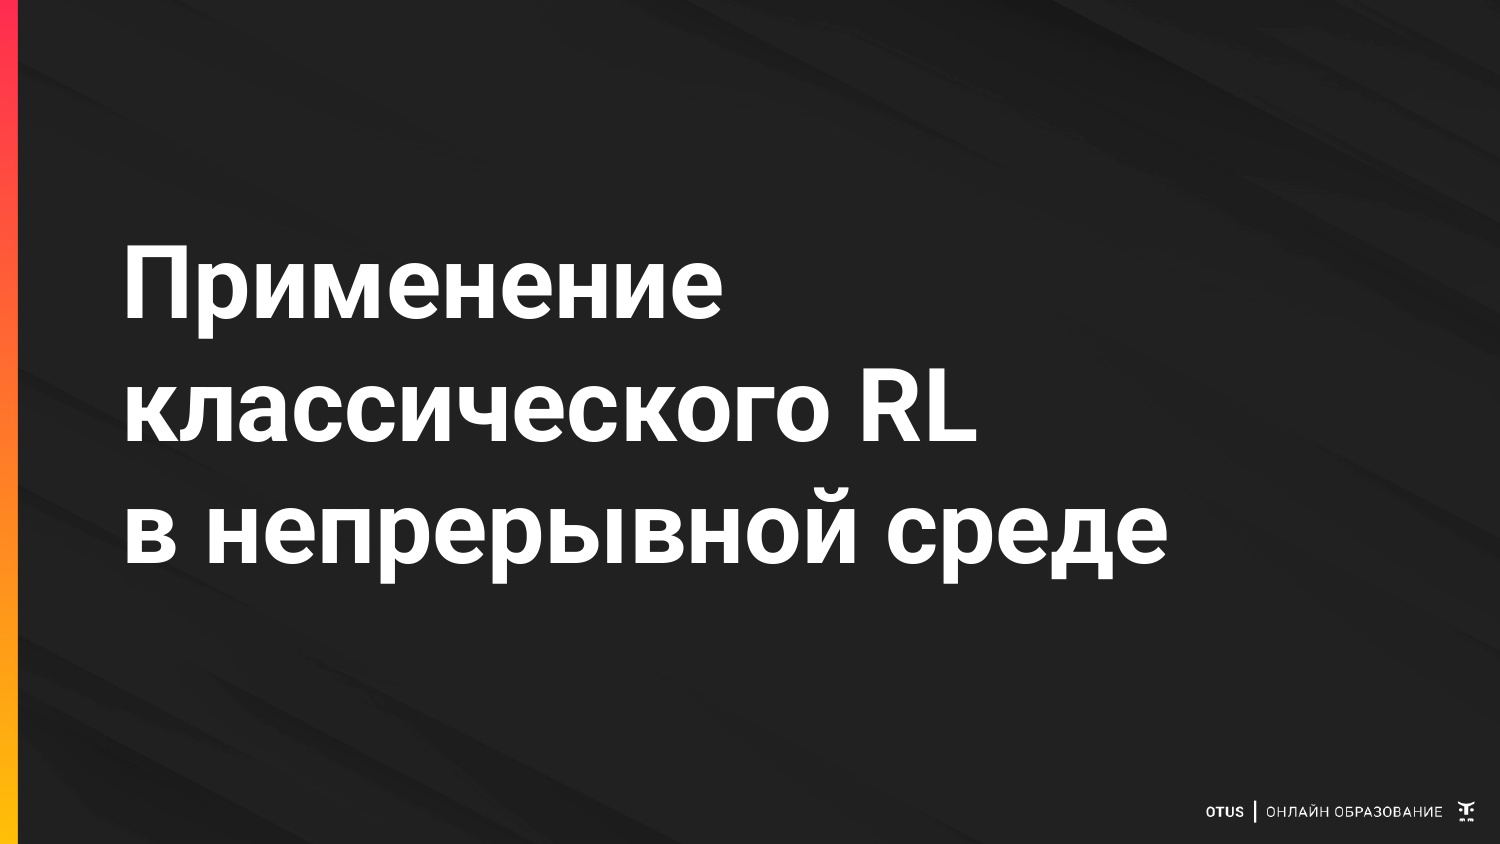

# Применение классического RL в непрерывной среде